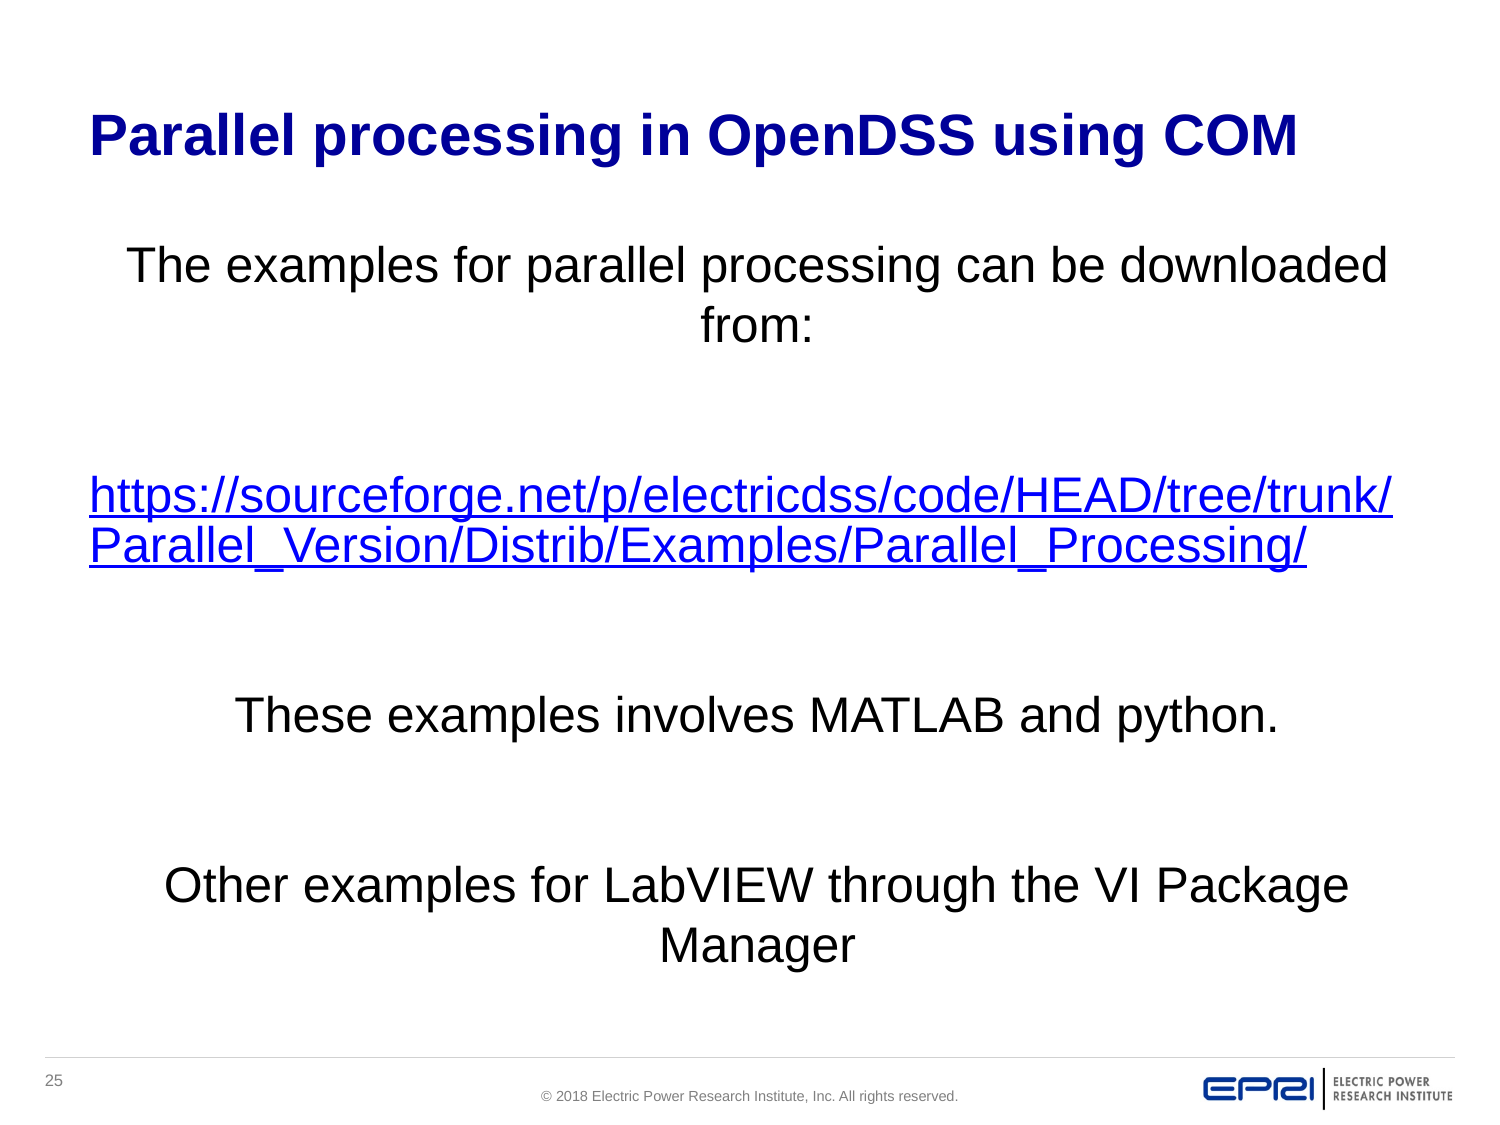

# Parallel processing in OpenDSS using COM
The examples for parallel processing can be downloaded from:

https://sourceforge.net/p/electricdss/code/HEAD/tree/trunk/Parallel_Version/Distrib/Examples/Parallel_Processing/

These examples involves MATLAB and python.

Other examples for LabVIEW through the VI Package Manager